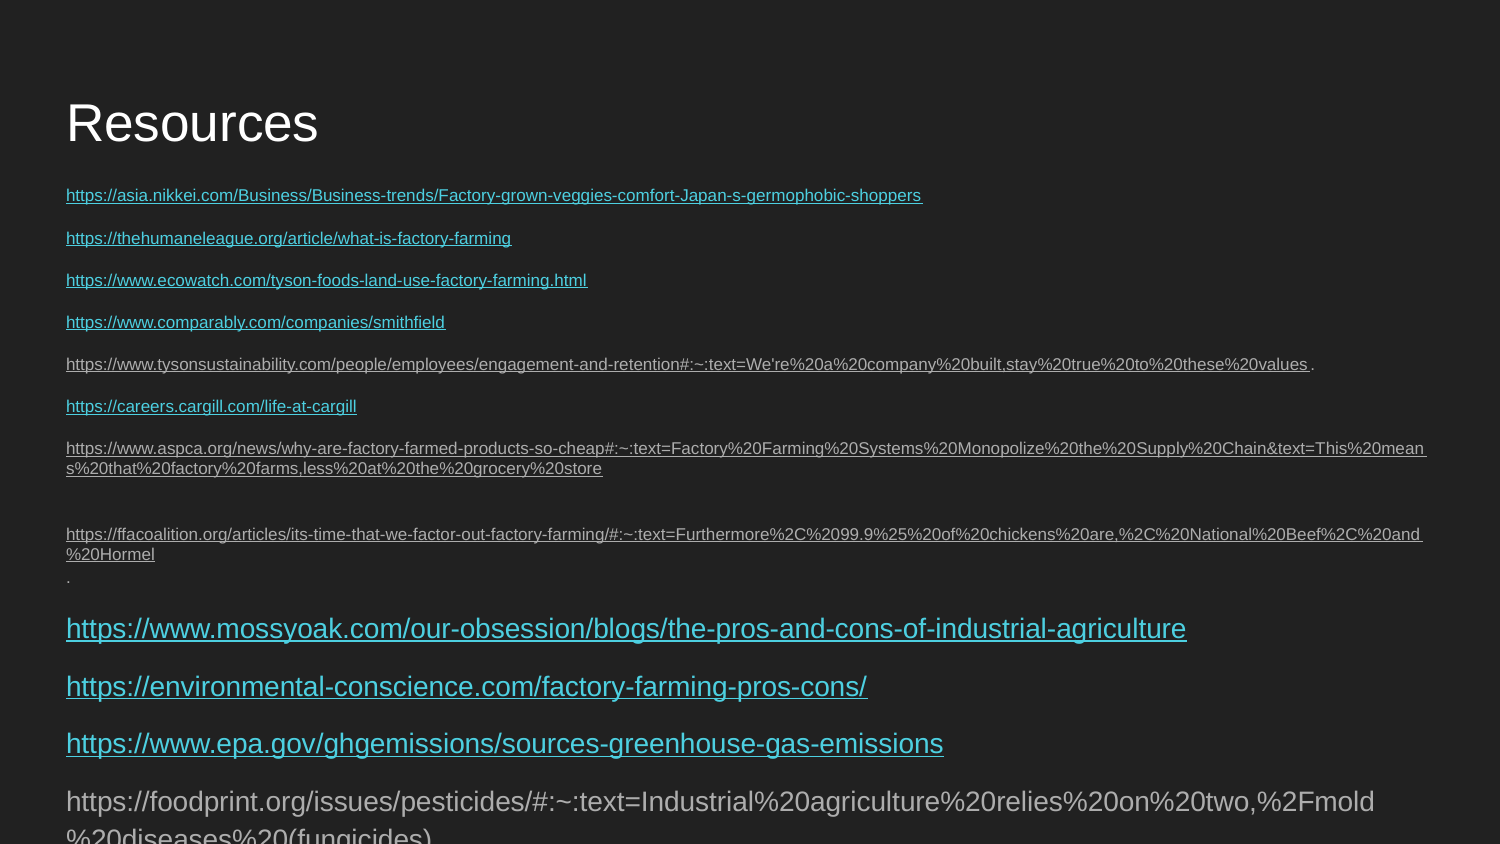

# Resources
https://asia.nikkei.com/Business/Business-trends/Factory-grown-veggies-comfort-Japan-s-germophobic-shoppers
https://thehumaneleague.org/article/what-is-factory-farming
https://www.ecowatch.com/tyson-foods-land-use-factory-farming.html
https://www.comparably.com/companies/smithfield
https://www.tysonsustainability.com/people/employees/engagement-and-retention#:~:text=We're%20a%20company%20built,stay%20true%20to%20these%20values.
https://careers.cargill.com/life-at-cargill
https://www.aspca.org/news/why-are-factory-farmed-products-so-cheap#:~:text=Factory%20Farming%20Systems%20Monopolize%20the%20Supply%20Chain&text=This%20means%20that%20factory%20farms,less%20at%20the%20grocery%20store
https://ffacoalition.org/articles/its-time-that-we-factor-out-factory-farming/#:~:text=Furthermore%2C%2099.9%25%20of%20chickens%20are,%2C%20National%20Beef%2C%20and%20Hormel.
https://www.mossyoak.com/our-obsession/blogs/the-pros-and-cons-of-industrial-agriculture
https://environmental-conscience.com/factory-farming-pros-cons/
https://www.epa.gov/ghgemissions/sources-greenhouse-gas-emissions
https://foodprint.org/issues/pesticides/#:~:text=Industrial%20agriculture%20relies%20on%20two,%2Fmold%20diseases%20(fungicides).